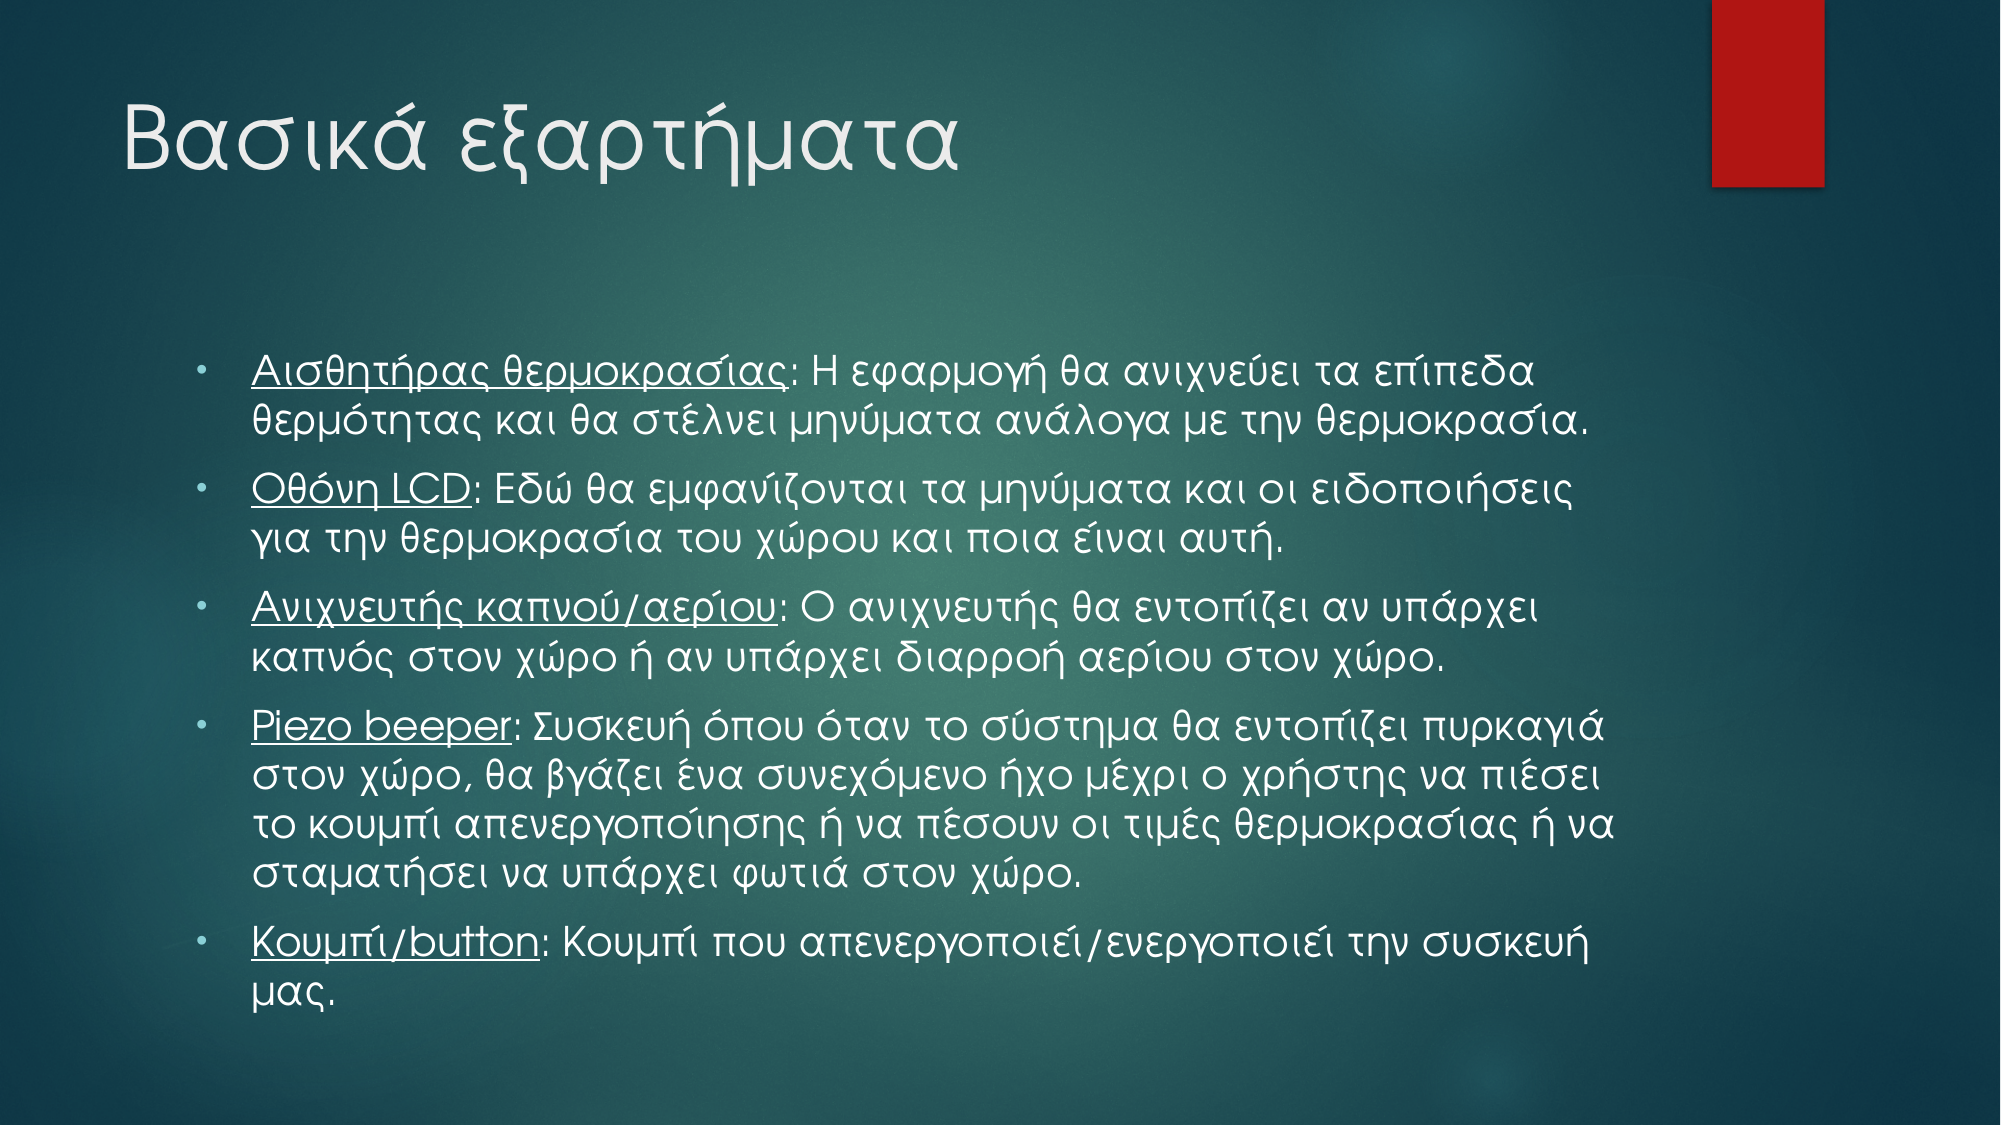

# Βασικά εξαρτήματα
Αισθητήρας θερμοκρασίας: Η εφαρμογή θα ανιχνεύει τα επίπεδα θερμότητας και θα στέλνει μηνύματα ανάλογα με την θερμοκρασία.
Οθόνη LCD: Εδώ θα εμφανίζονται τα μηνύματα και οι ειδοποιήσεις για την θερμοκρασία του χώρου και ποια είναι αυτή.
Ανιχνευτής καπνού/αερίου: Ο ανιχνευτής θα εντοπίζει αν υπάρχει καπνός στον χώρο ή αν υπάρχει διαρροή αερίου στον χώρο.
Piezo beeper: Συσκευή όπου όταν το σύστημα θα εντοπίζει πυρκαγιά στον χώρο, θα βγάζει ένα συνεχόμενο ήχο μέχρι ο χρήστης να πιέσει το κουμπί απενεργοποίησης ή να πέσουν οι τιμές θερμοκρασίας ή να σταματήσει να υπάρχει φωτιά στον χώρο.
Κουμπί/button: Κουμπί που απενεργοποιεί/ενεργοποιεί την συσκευή μας.